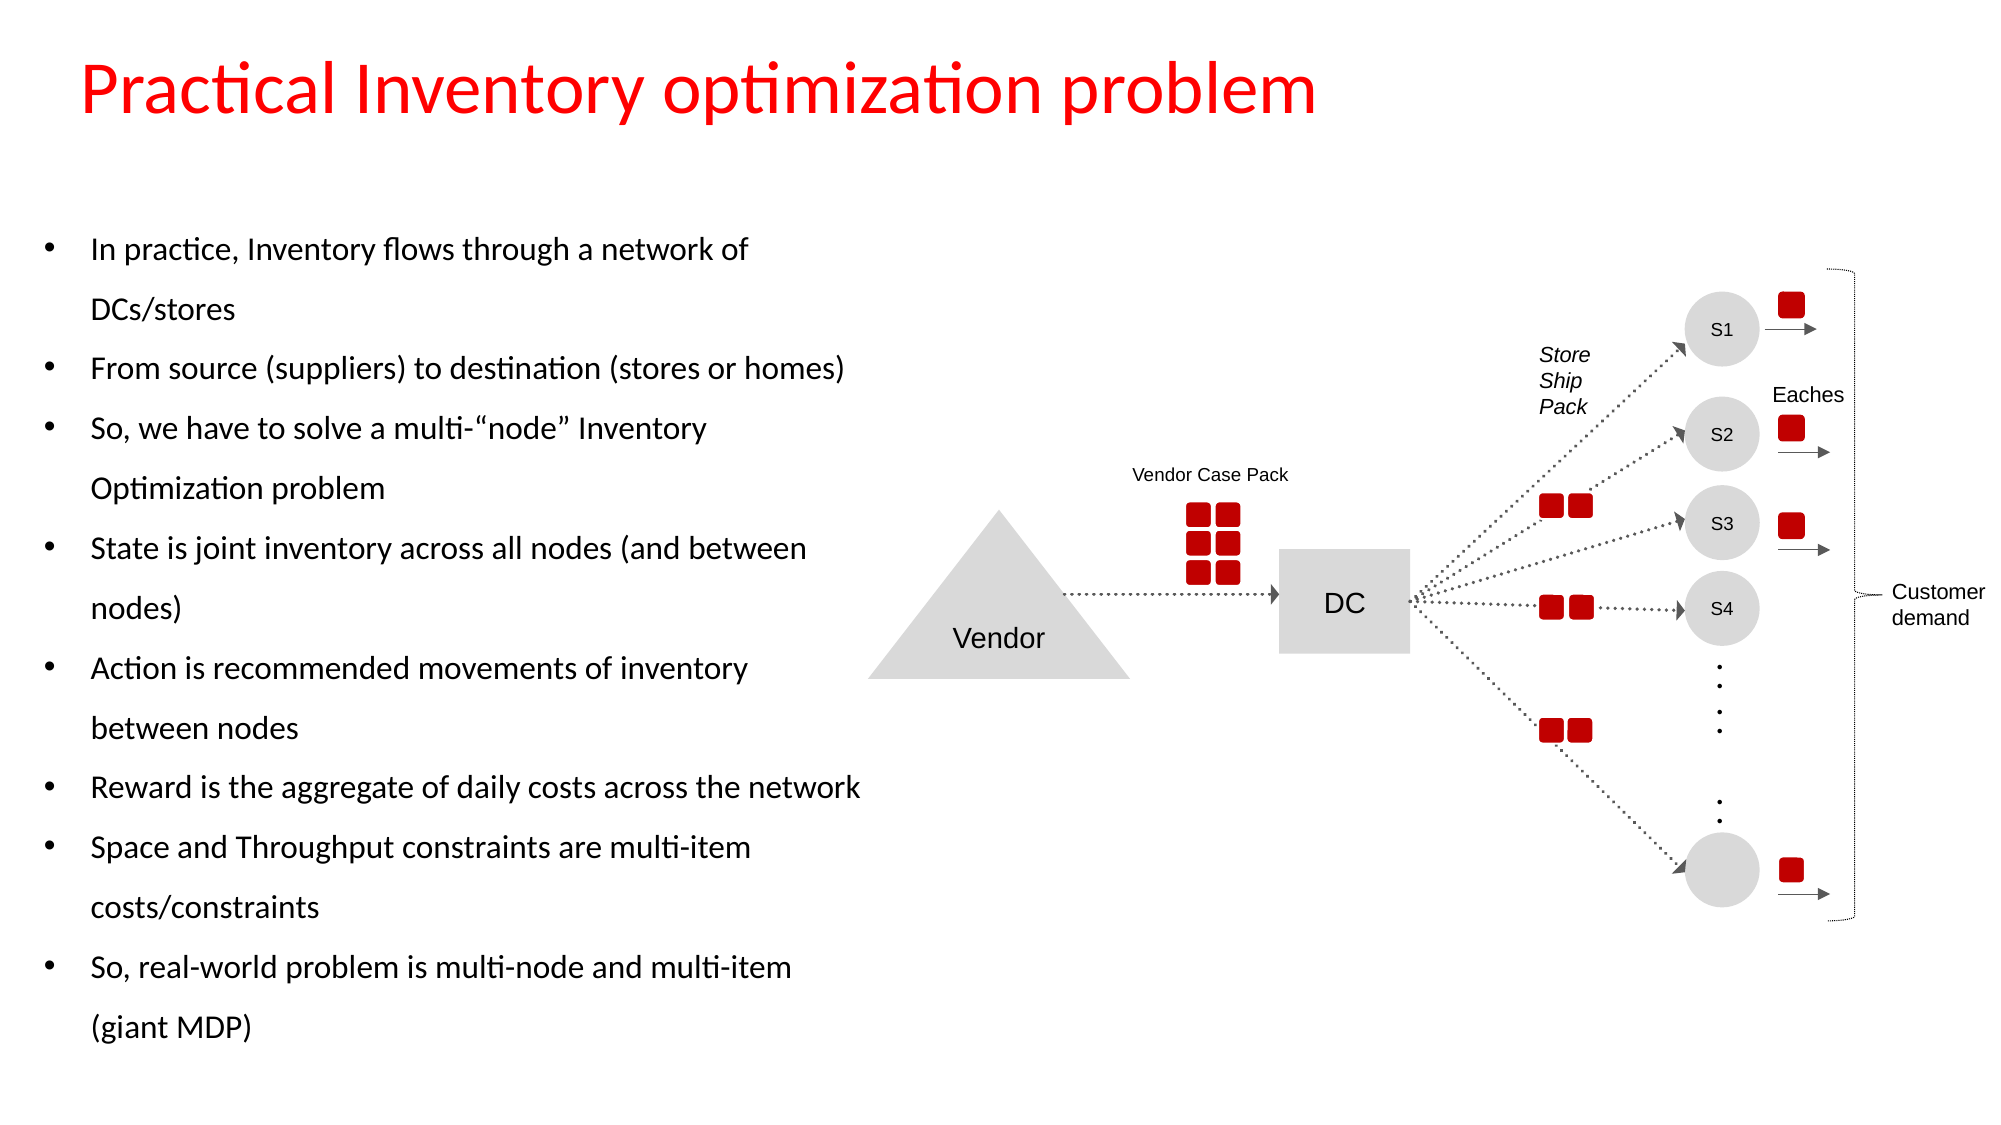

# Practical Inventory optimization problem
In practice, Inventory flows through a network of DCs/stores
From source (suppliers) to destination (stores or homes)
So, we have to solve a multi-“node” Inventory Optimization problem
State is joint inventory across all nodes (and between nodes)
Action is recommended movements of inventory between nodes
Reward is the aggregate of daily costs across the network
Space and Throughput constraints are multi-item costs/constraints
So, real-world problem is multi-node and multi-item (giant MDP)

S1

Store Ship Pack
Eaches
S2

Vendor Case Pack
S3

Vendor

DC

Customer demand
S4

.
.

.
.
.

.